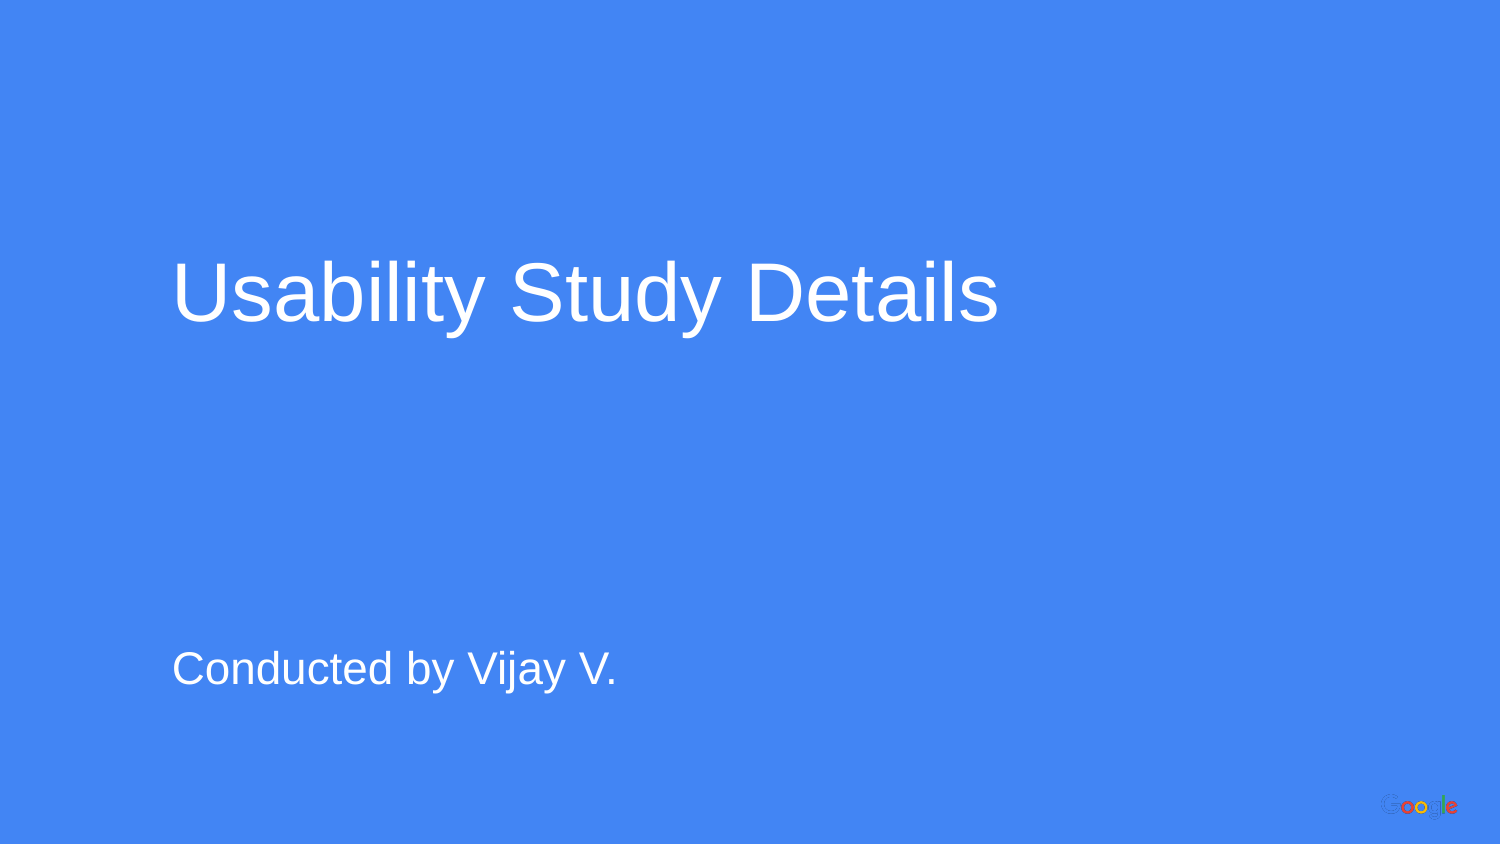

Usability Study Details

Conducted by Vijay V.